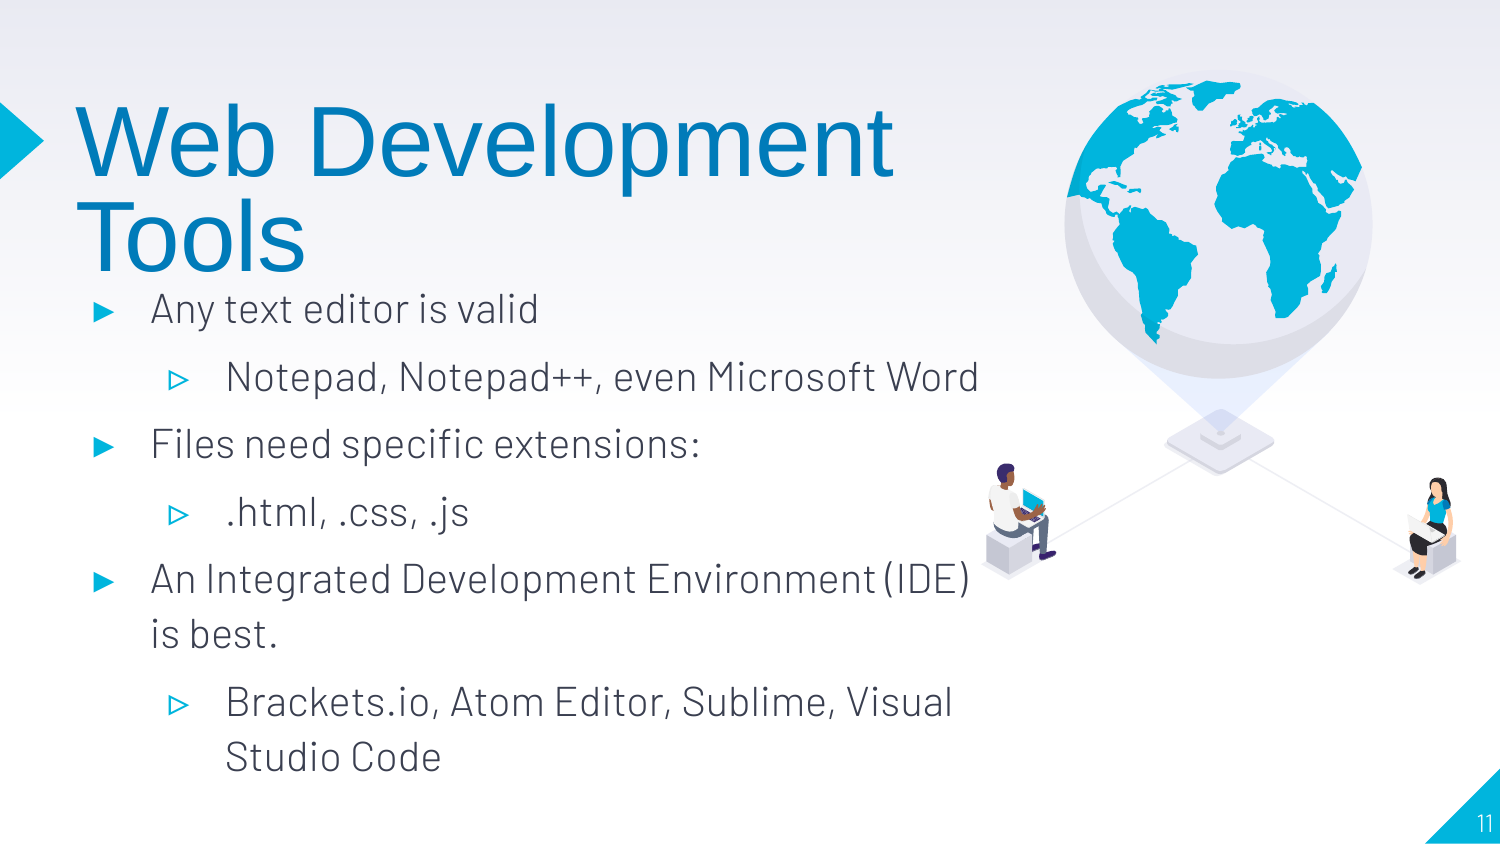

# Web Development Tools
Any text editor is valid
Notepad, Notepad++, even Microsoft Word
Files need specific extensions:
.html, .css, .js
An Integrated Development Environment (IDE) is best.
Brackets.io, Atom Editor, Sublime, Visual Studio Code
11